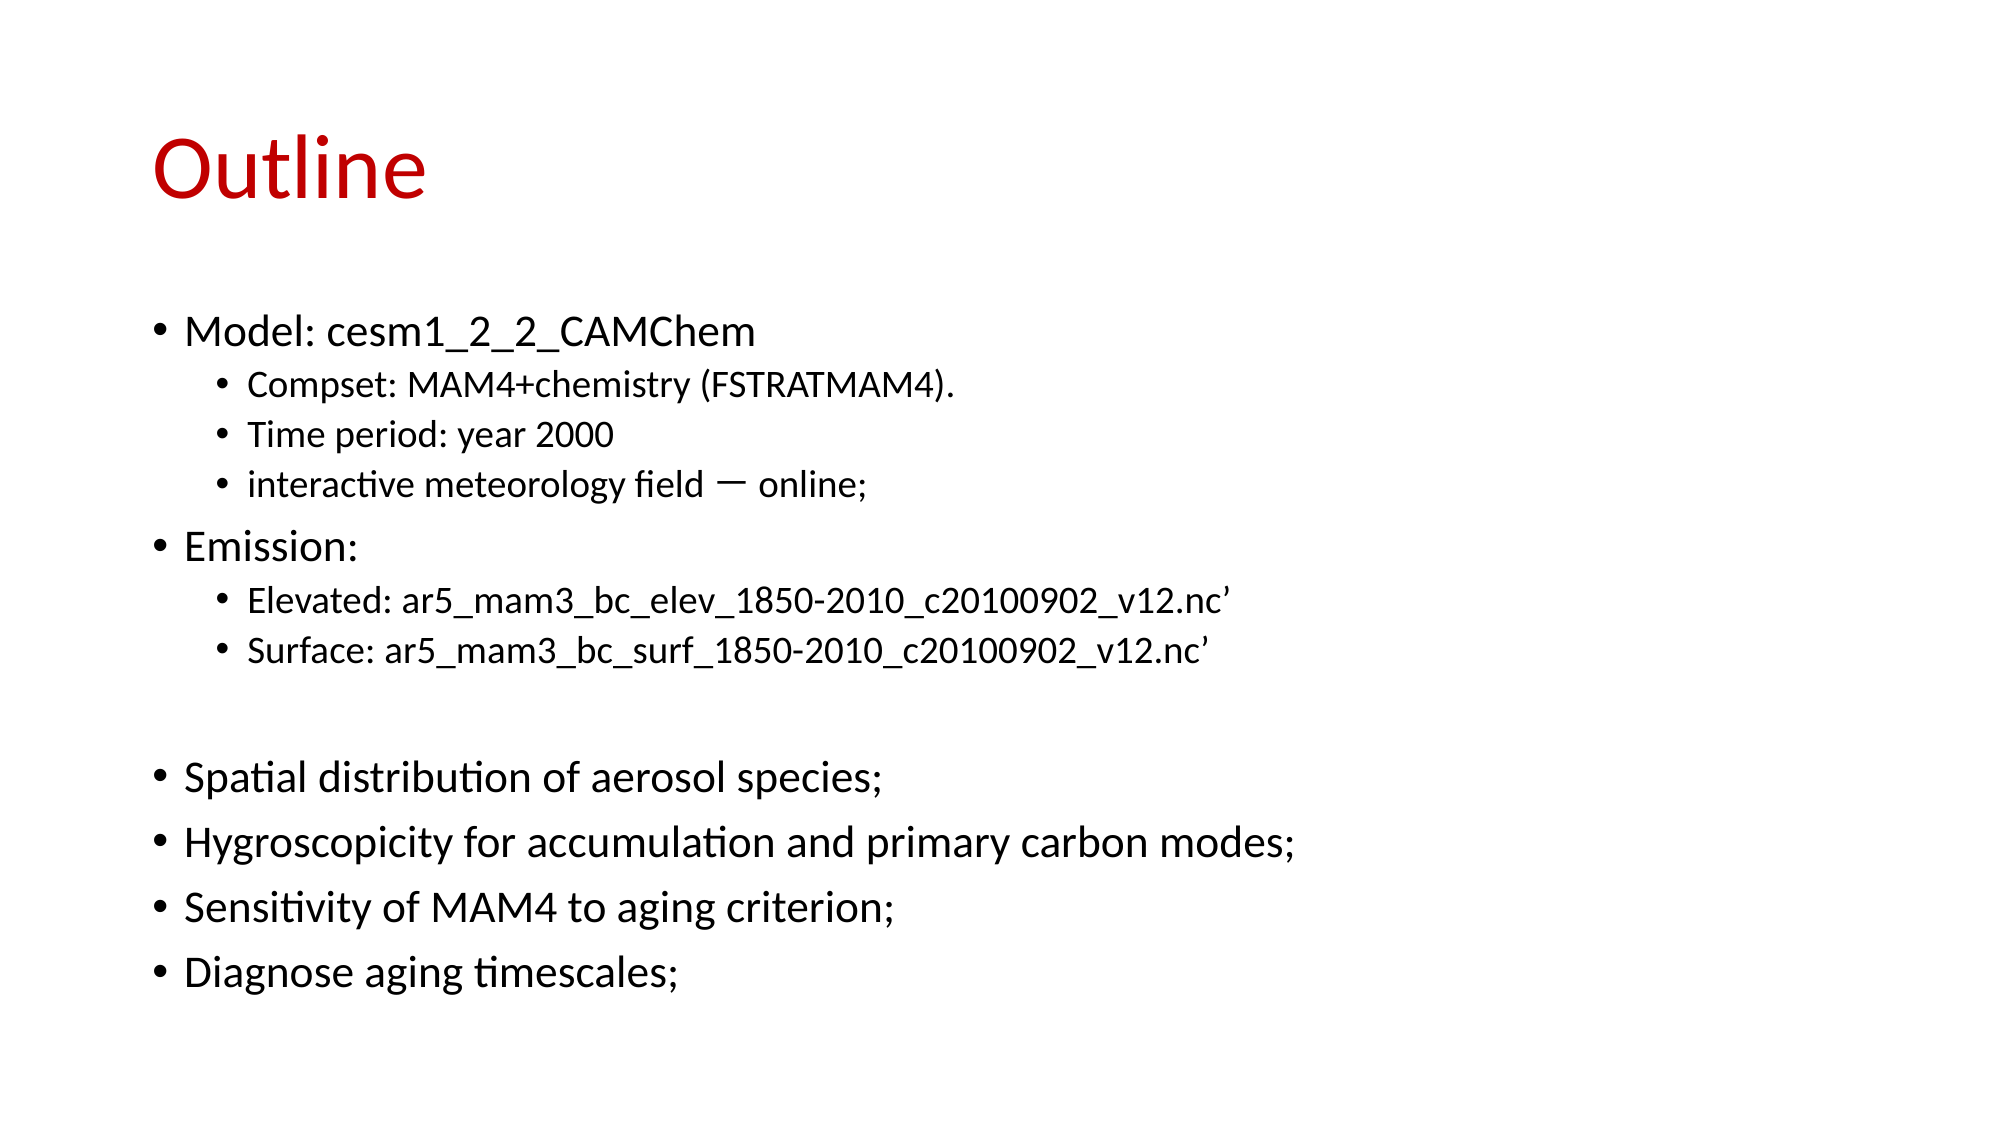

# Outline
Model: cesm1_2_2_CAMChem
Compset: MAM4+chemistry (FSTRATMAM4).
Time period: year 2000
interactive meteorology field－online;
Emission:
Elevated: ar5_mam3_bc_elev_1850-2010_c20100902_v12.nc’
Surface: ar5_mam3_bc_surf_1850-2010_c20100902_v12.nc’

Spatial distribution of aerosol species;
Hygroscopicity for accumulation and primary carbon modes;
Sensitivity of MAM4 to aging criterion;
Diagnose aging timescales;